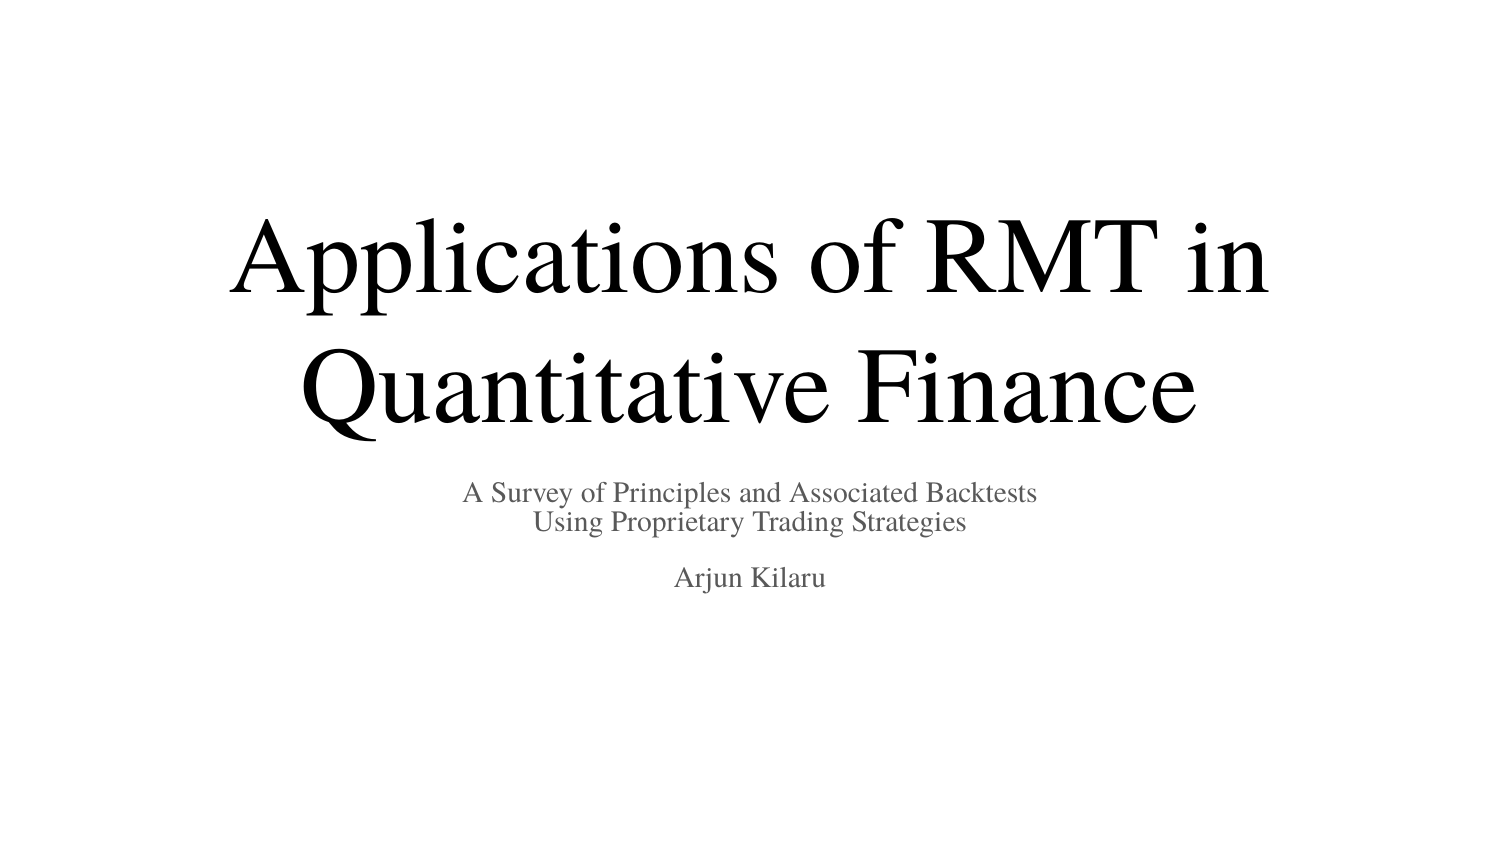

# Applications of RMT in Quantitative Finance
A Survey of Principles and Associated Backtests
Using Proprietary Trading Strategies

Arjun Kilaru